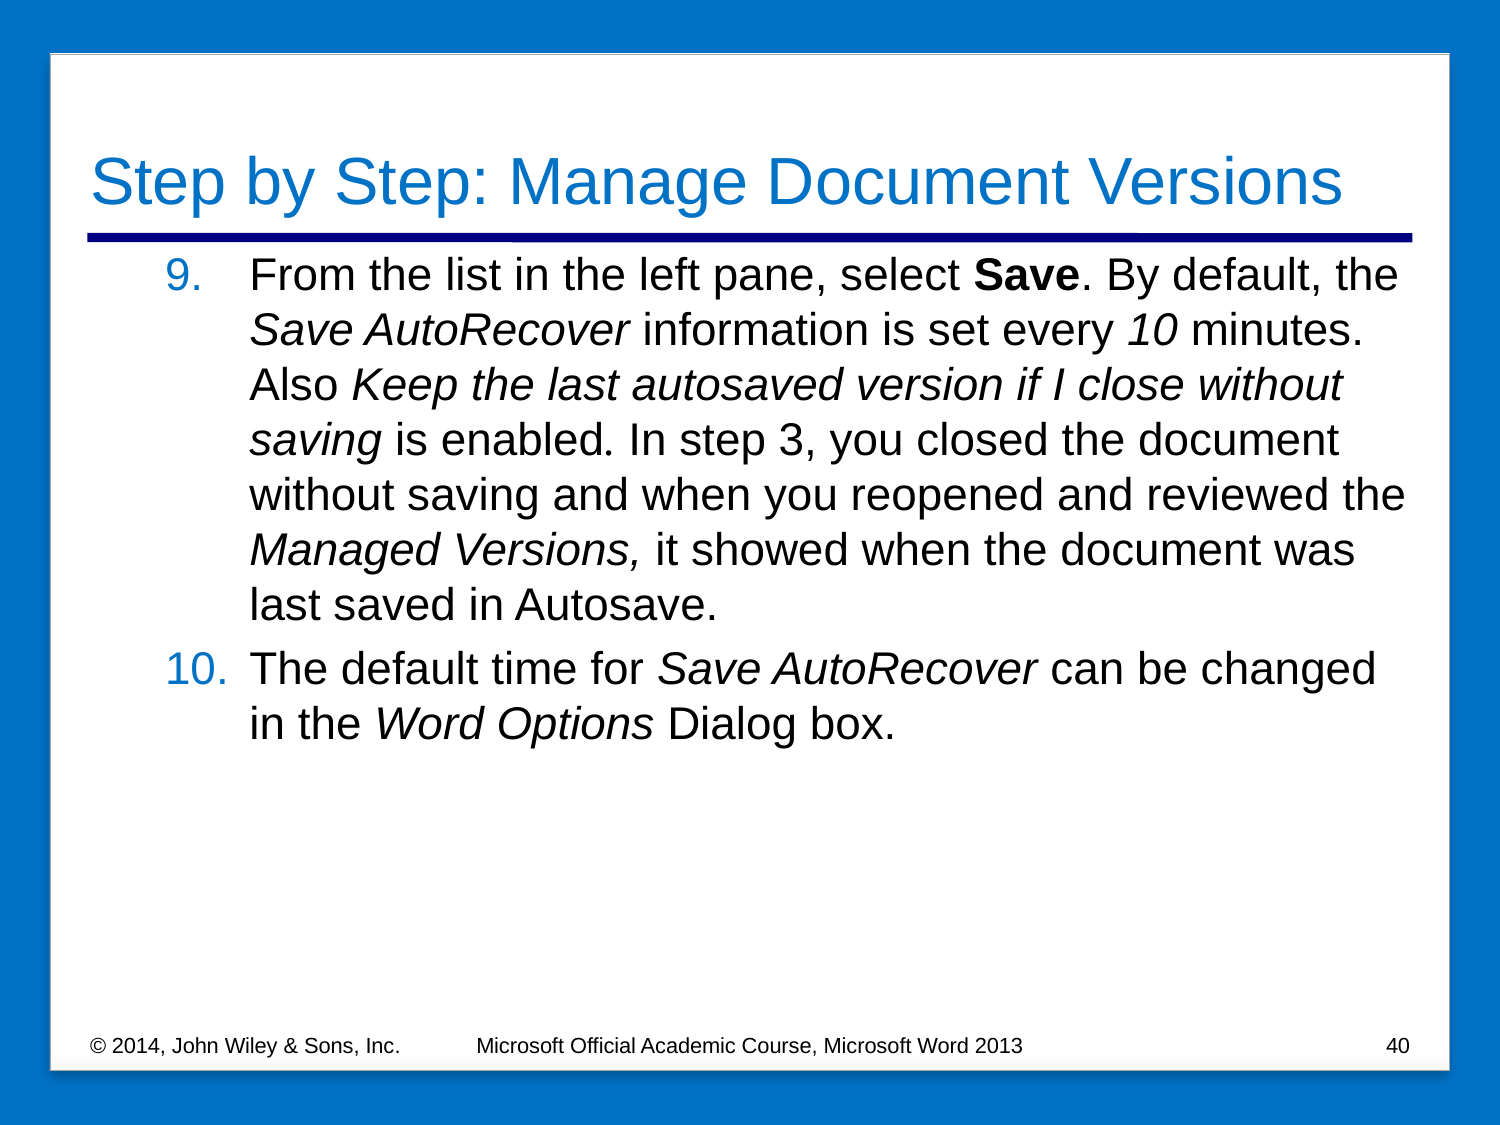

# Step by Step: Manage Document Versions
From the list in the left pane, select Save. By default, the Save AutoRecover information is set every 10 minutes. Also Keep the last autosaved version if I close without saving is enabled. In step 3, you closed the document without saving and when you reopened and reviewed the Managed Versions, it showed when the document was last saved in Autosave.
The default time for Save AutoRecover can be changed in the Word Options Dialog box.
© 2014, John Wiley & Sons, Inc.
Microsoft Official Academic Course, Microsoft Word 2013
40